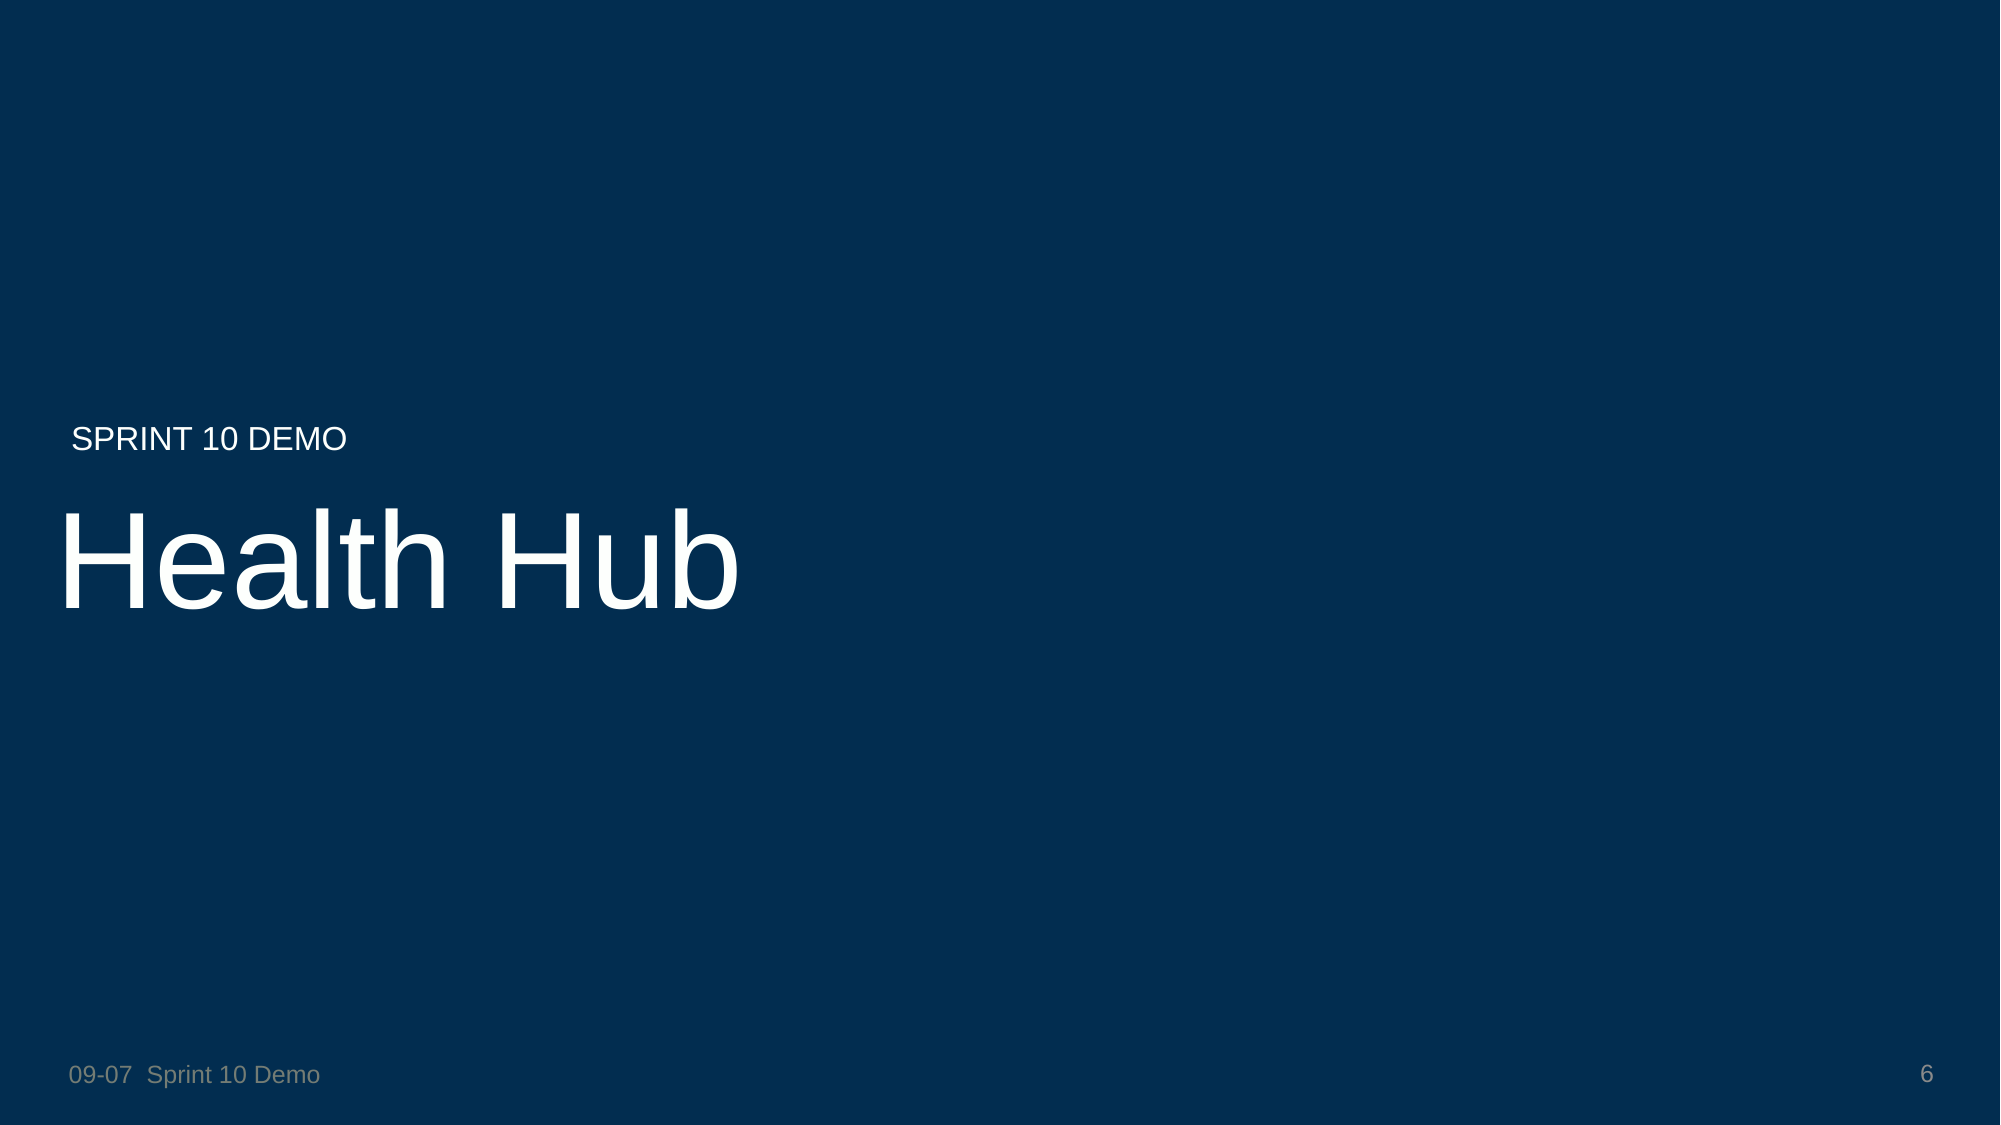

SPRINT 10 DEMO
# Health Hub
6
09-07  Sprint 10 Demo